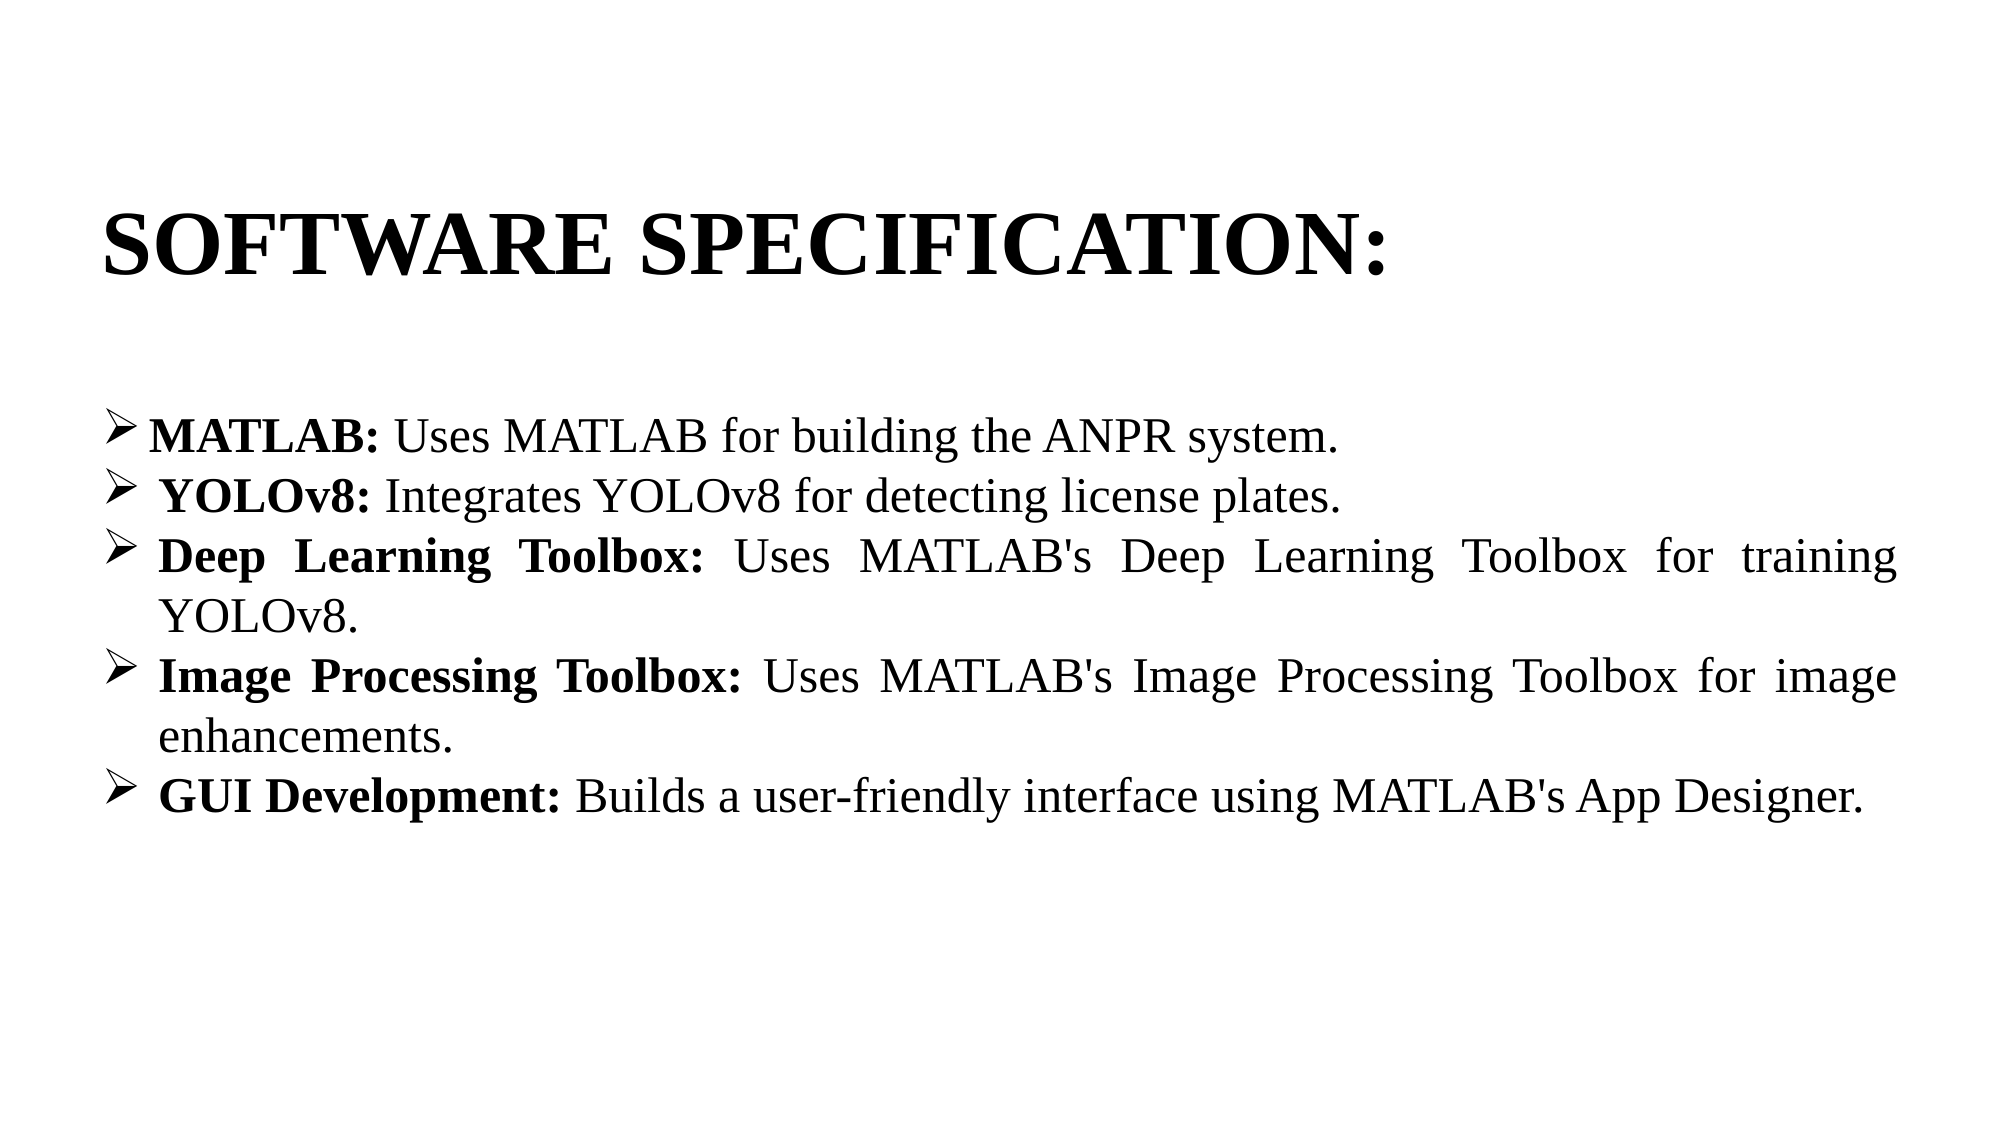

SOFTWARE SPECIFICATION:

MATLAB: Uses MATLAB for building the ANPR system.
YOLOv8: Integrates YOLOv8 for detecting license plates.
Deep Learning Toolbox: Uses MATLAB's Deep Learning Toolbox for training YOLOv8.
Image Processing Toolbox: Uses MATLAB's Image Processing Toolbox for image enhancements.
GUI Development: Builds a user-friendly interface using MATLAB's App Designer.